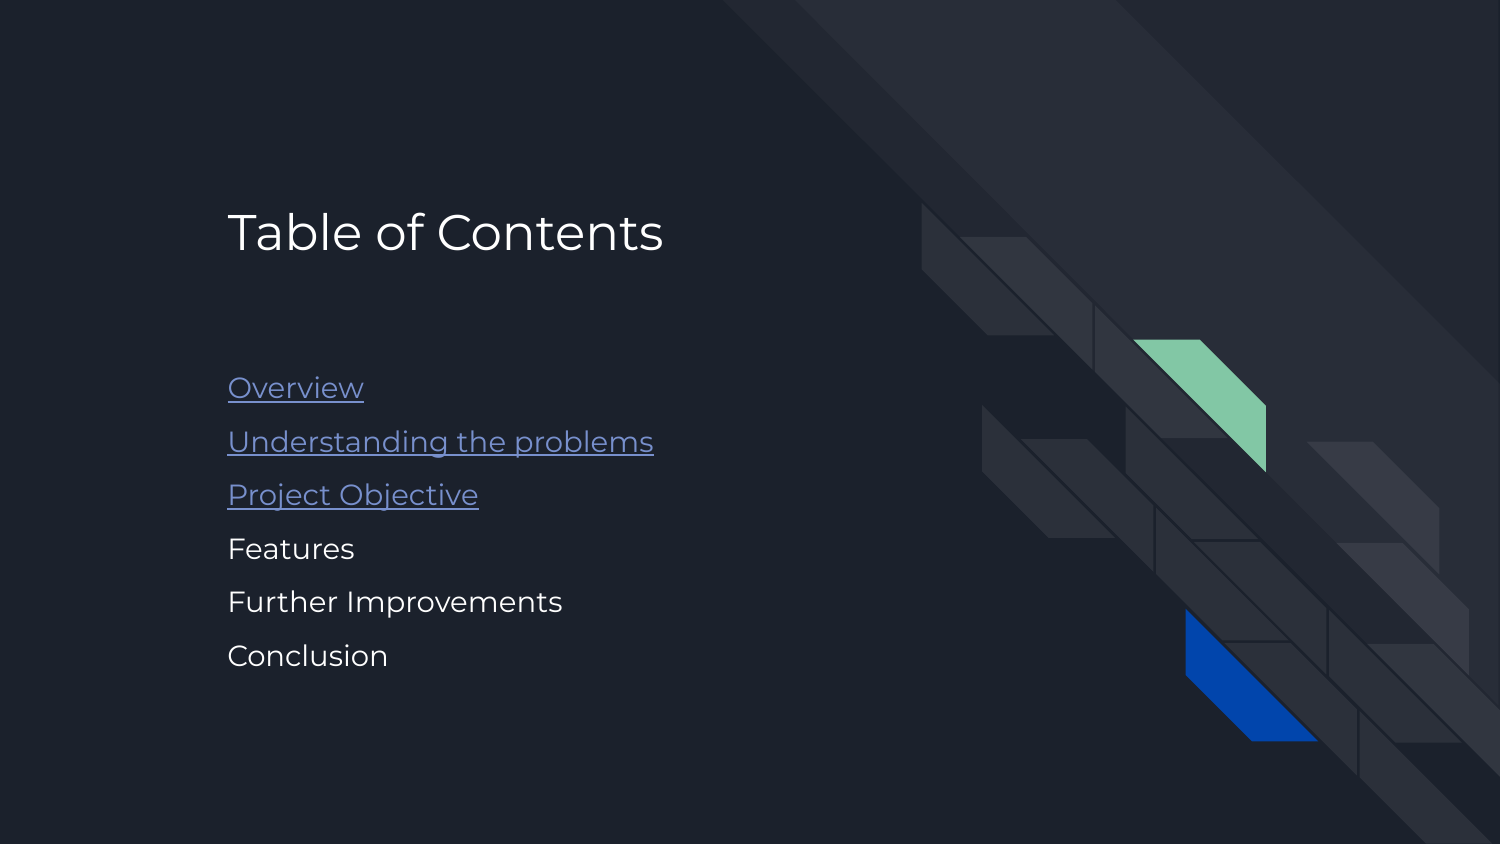

# Table of Contents

Overview

Understanding the problems
Project Objective
Features
Further Improvements

Conclusion